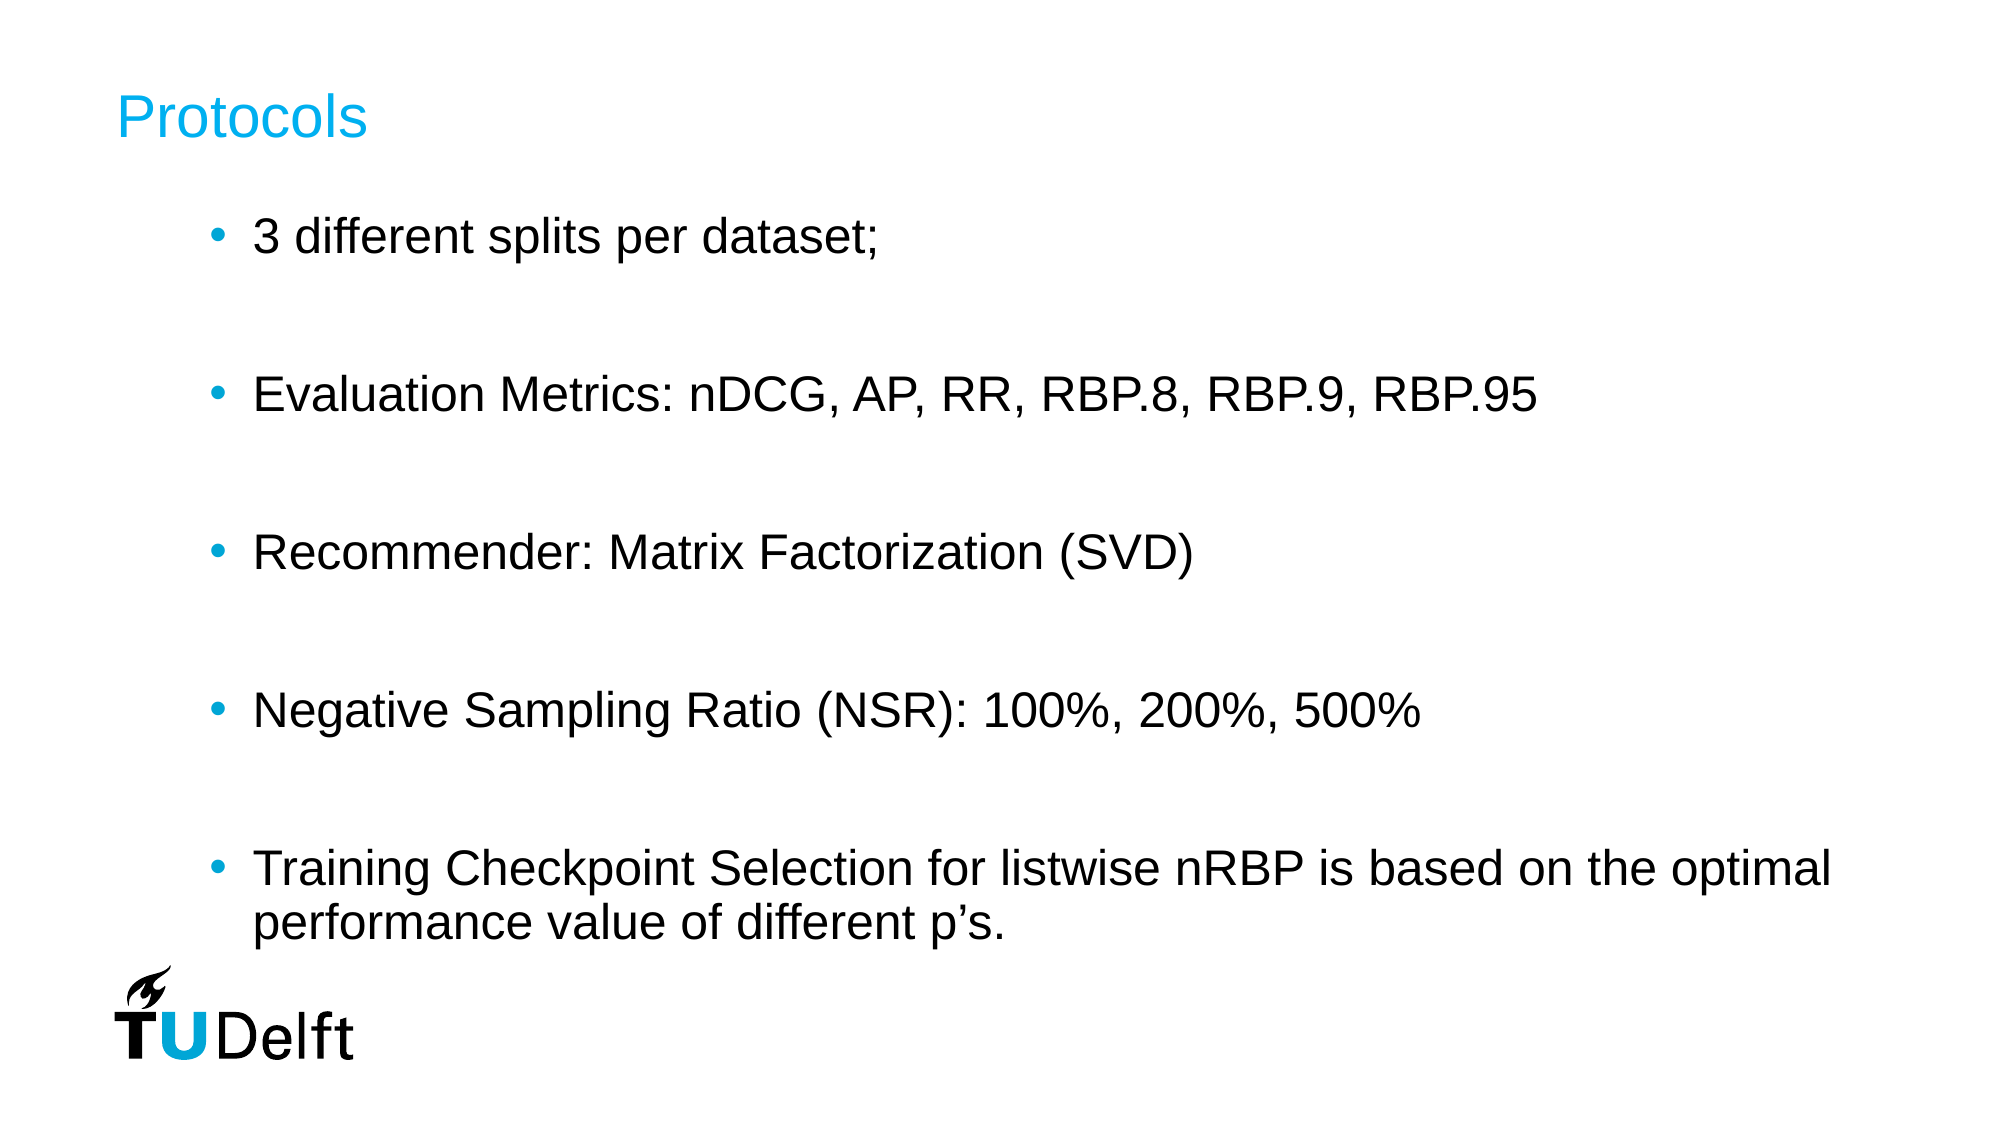

# Protocols
3 different splits per dataset;

Evaluation Metrics: nDCG, AP, RR, RBP.8, RBP.9, RBP.95

Recommender: Matrix Factorization (SVD)

Negative Sampling Ratio (NSR): 100%, 200%, 500%

Training Checkpoint Selection for listwise nRBP is based on the optimal performance value of different p’s.